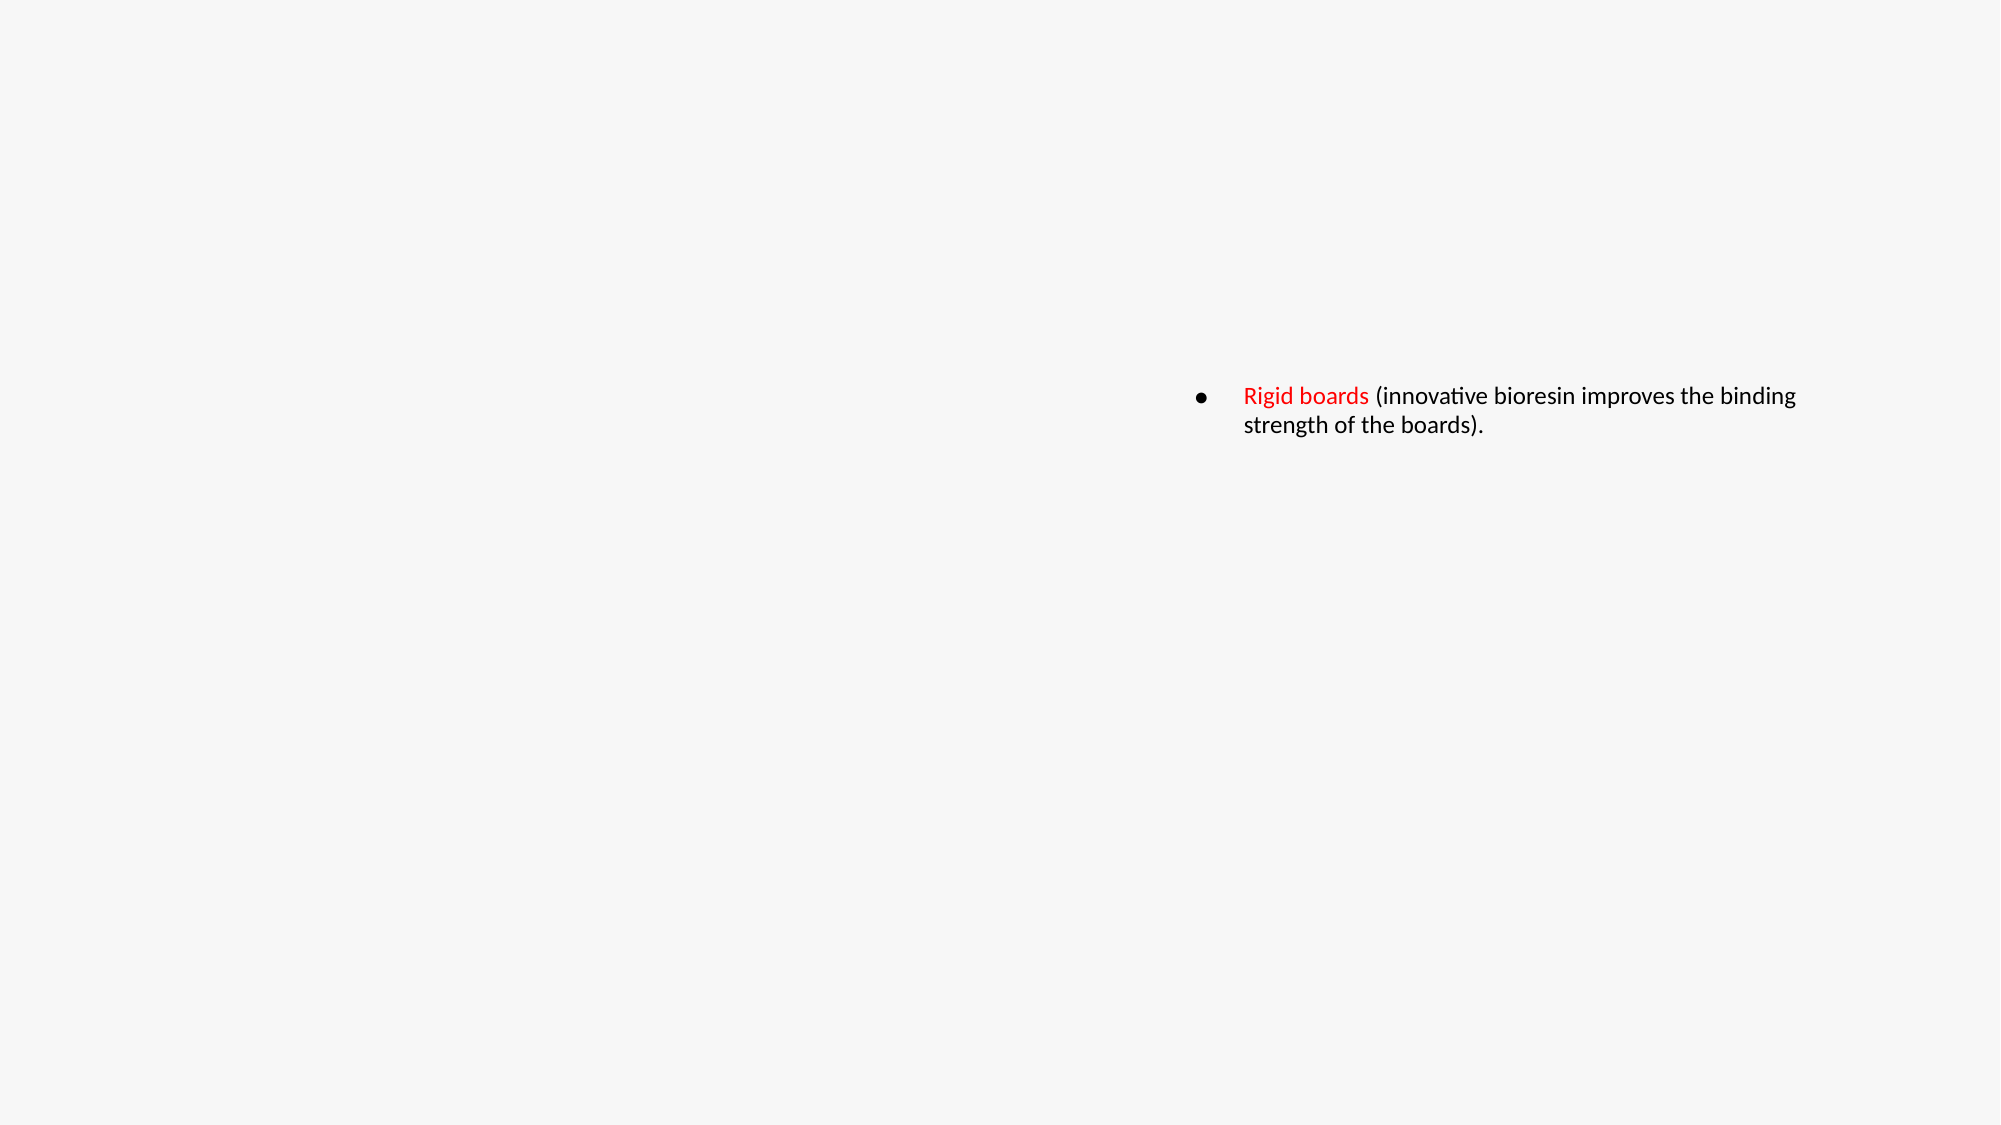

Rigid boards (innovative bioresin improves the binding strength of the boards).